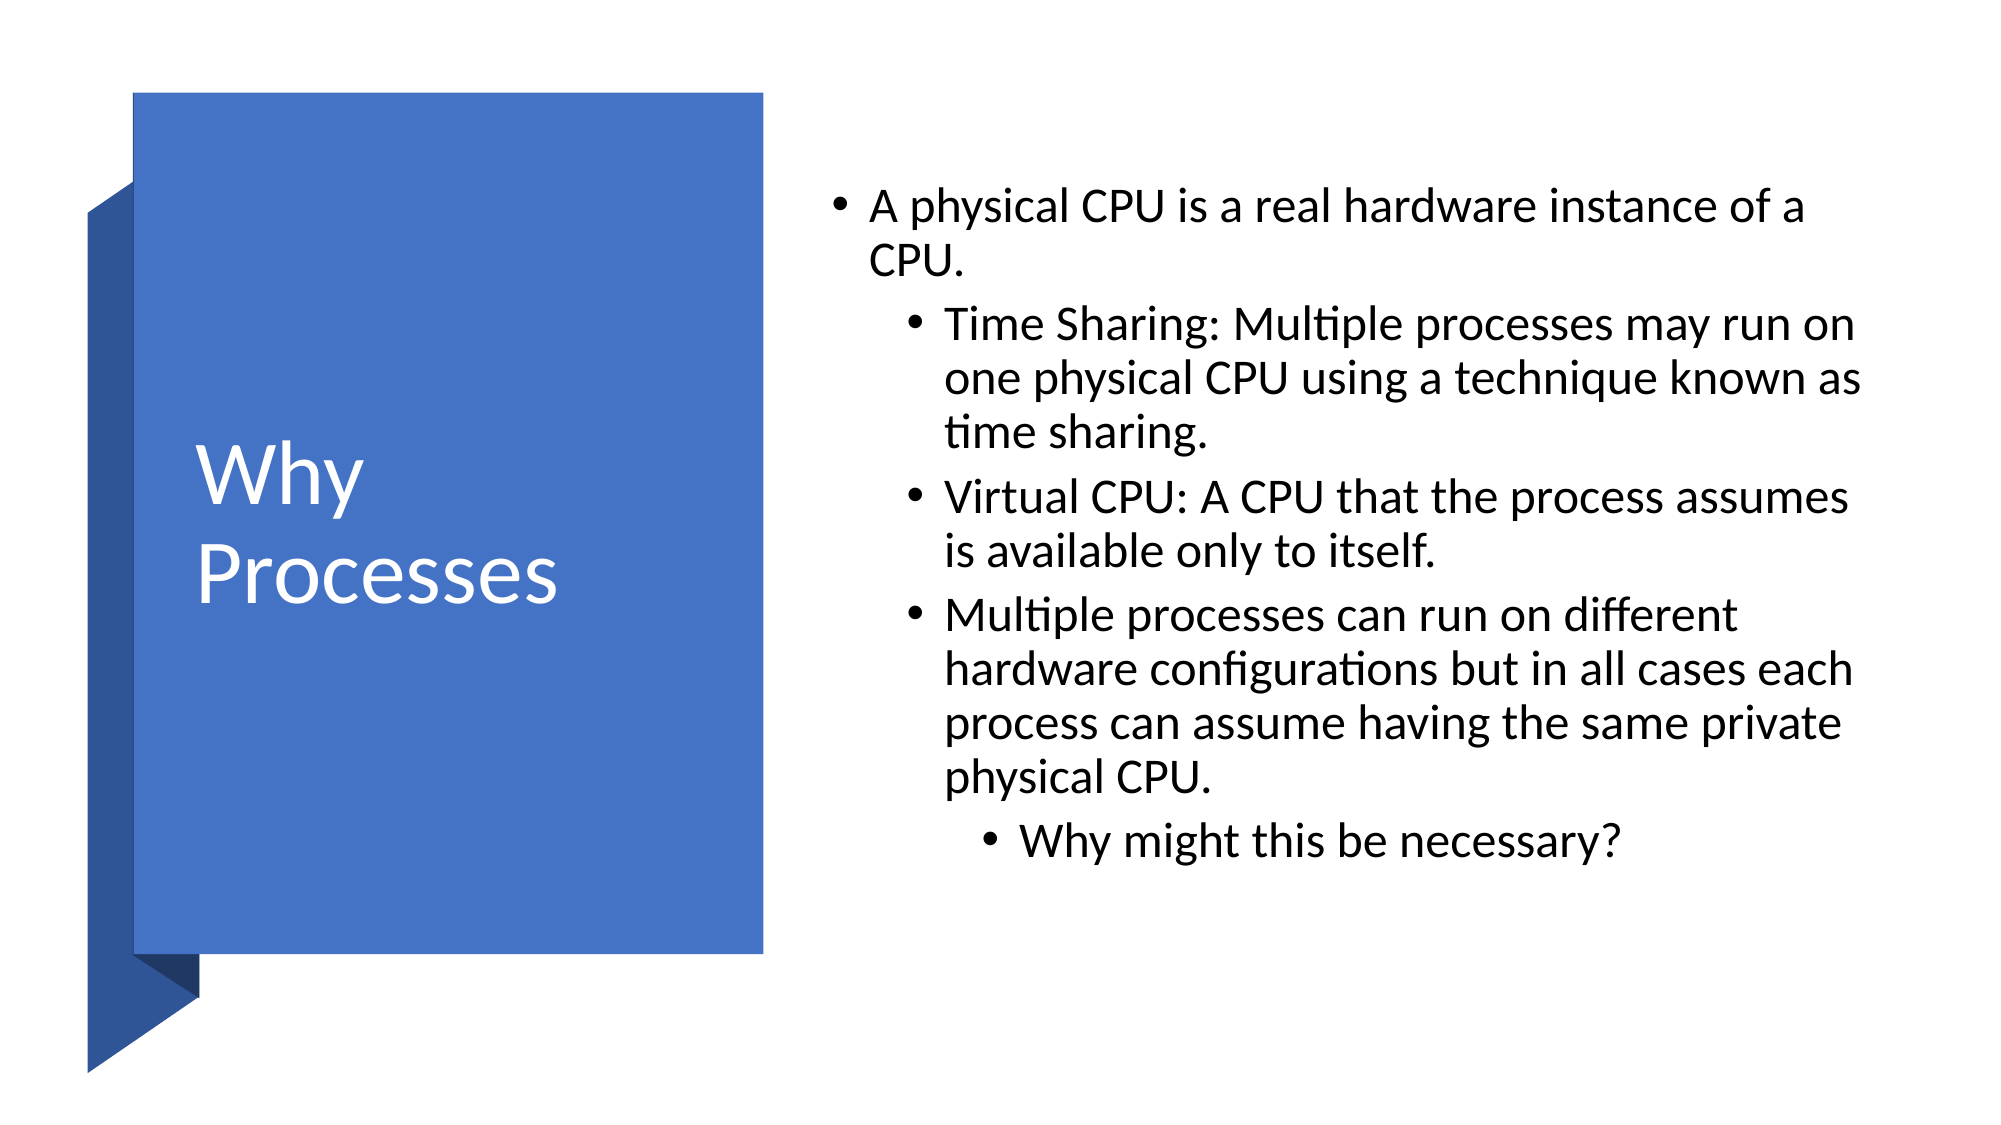

# Why Processes
A physical CPU is a real hardware instance of a CPU.
Time Sharing: Multiple processes may run on one physical CPU using a technique known as time sharing.
Virtual CPU: A CPU that the process assumes is available only to itself.
Multiple processes can run on different hardware configurations but in all cases each process can assume having the same private physical CPU.
Why might this be necessary?